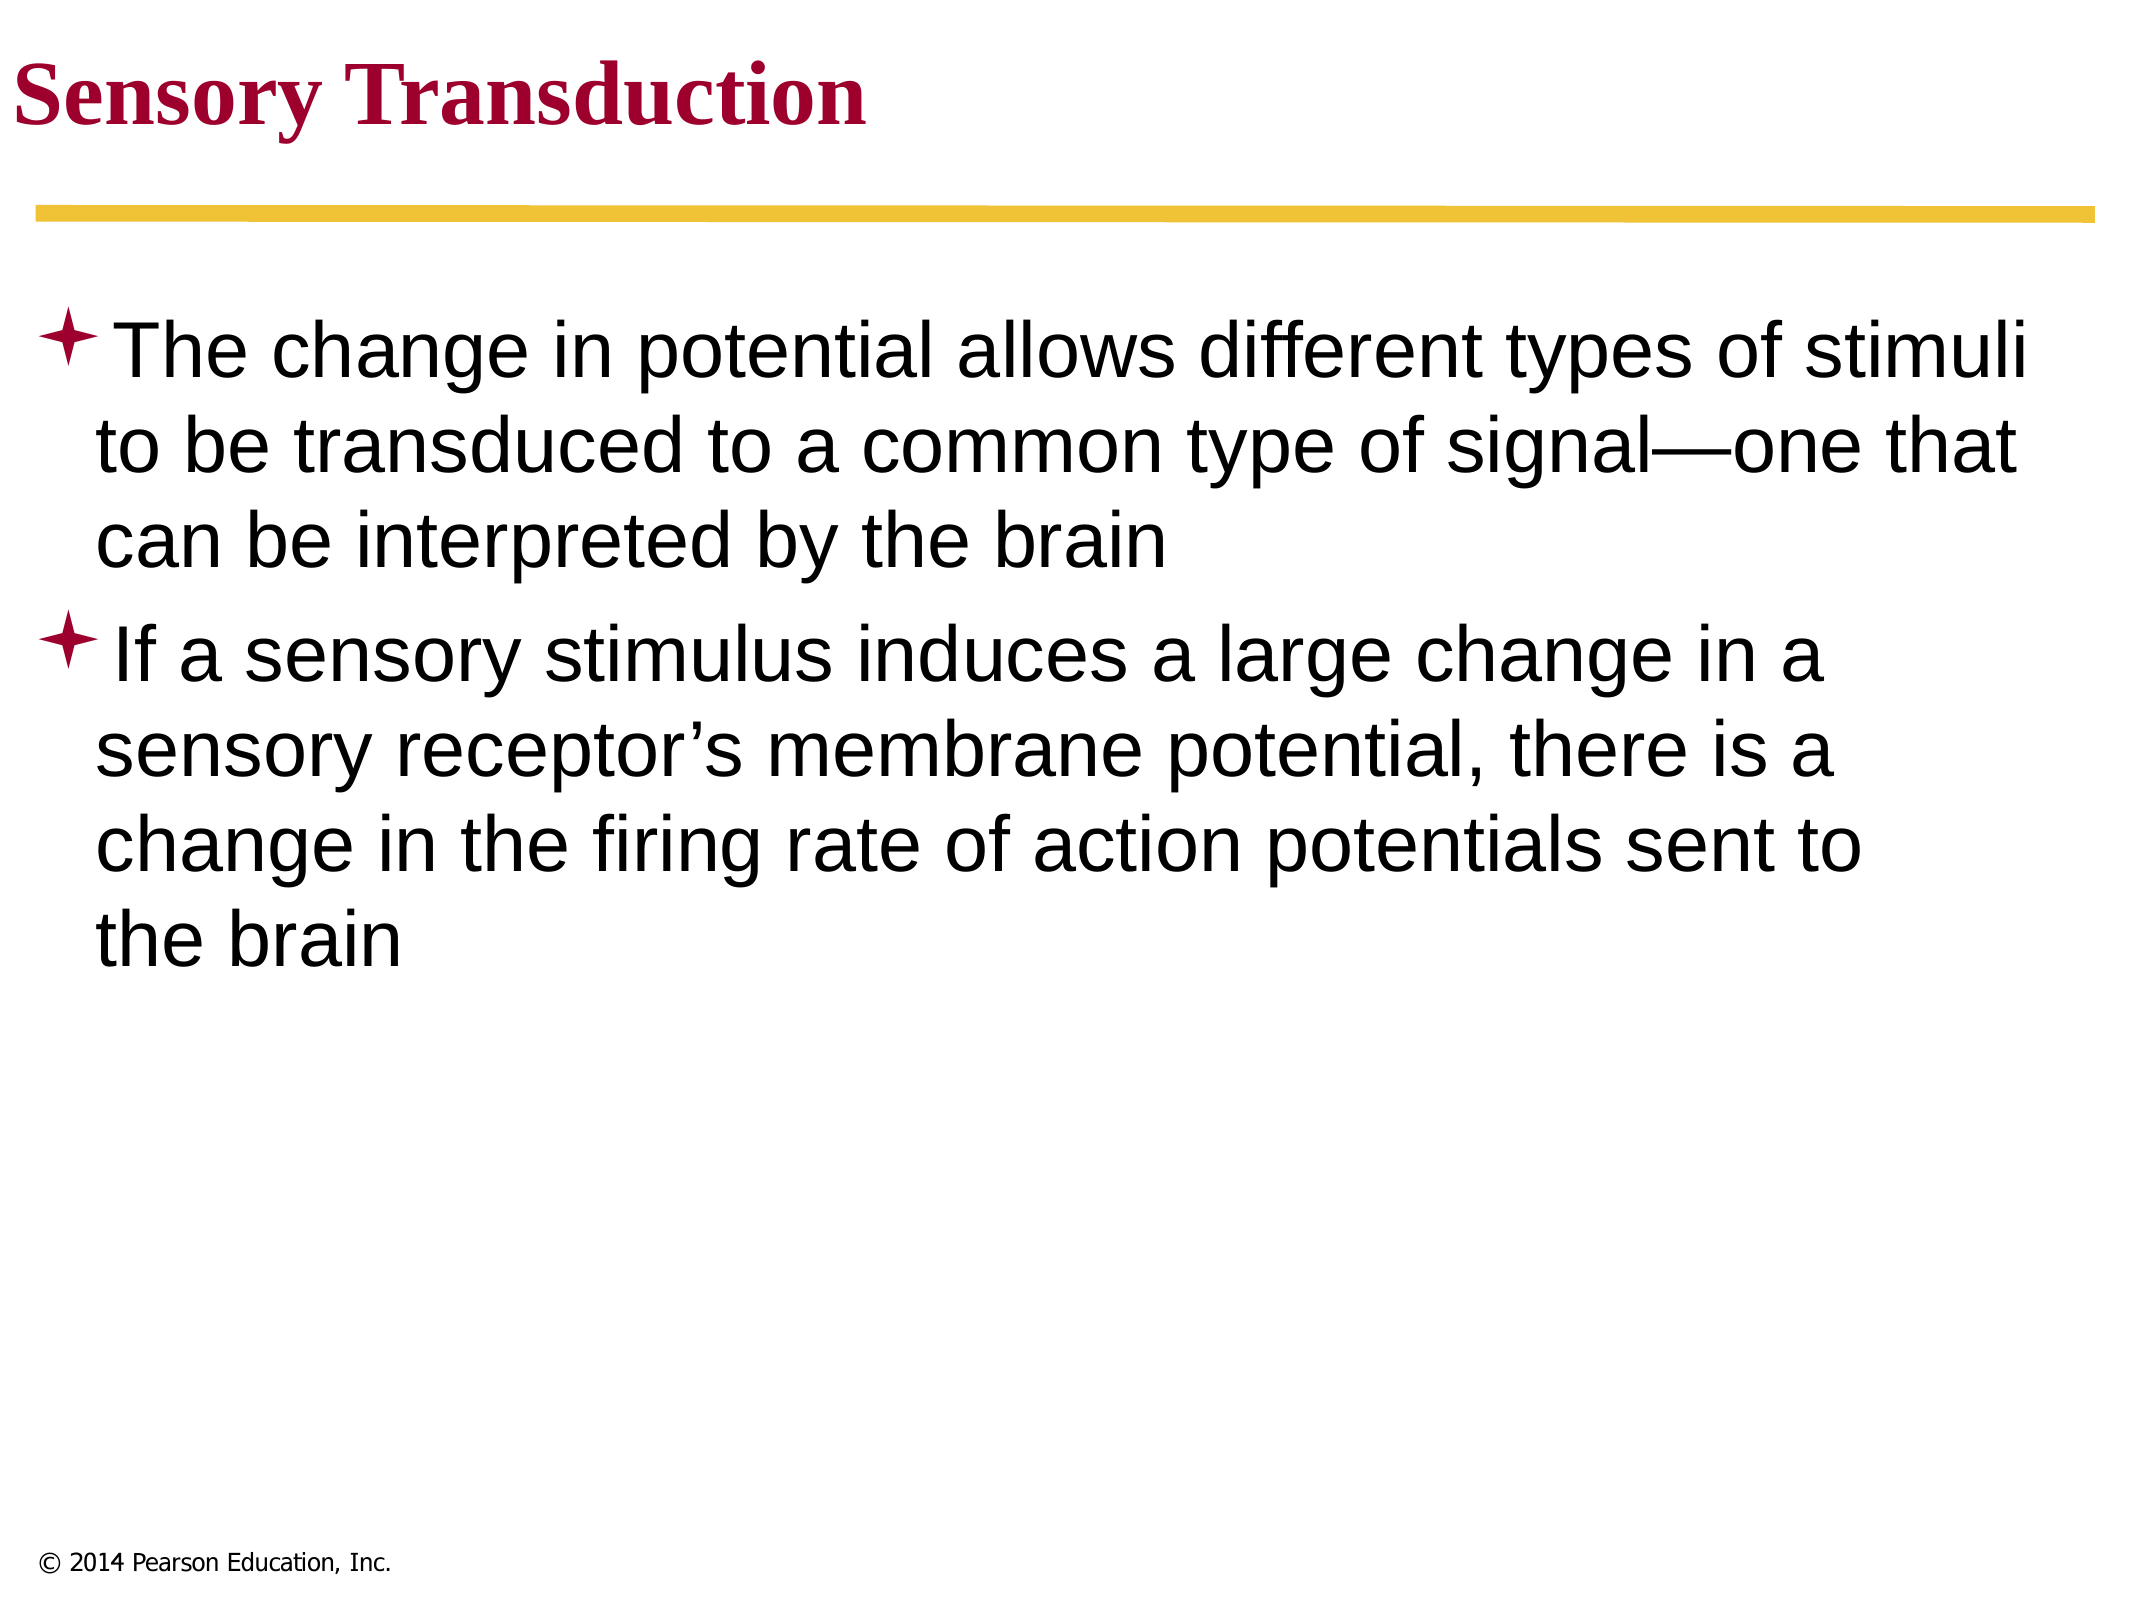

Sensory Transduction
The change in potential allows different types of stimuli to be transduced to a common type of signal—one that can be interpreted by the brain
If a sensory stimulus induces a large change in a sensory receptor’s membrane potential, there is a change in the firing rate of action potentials sent to
the brain